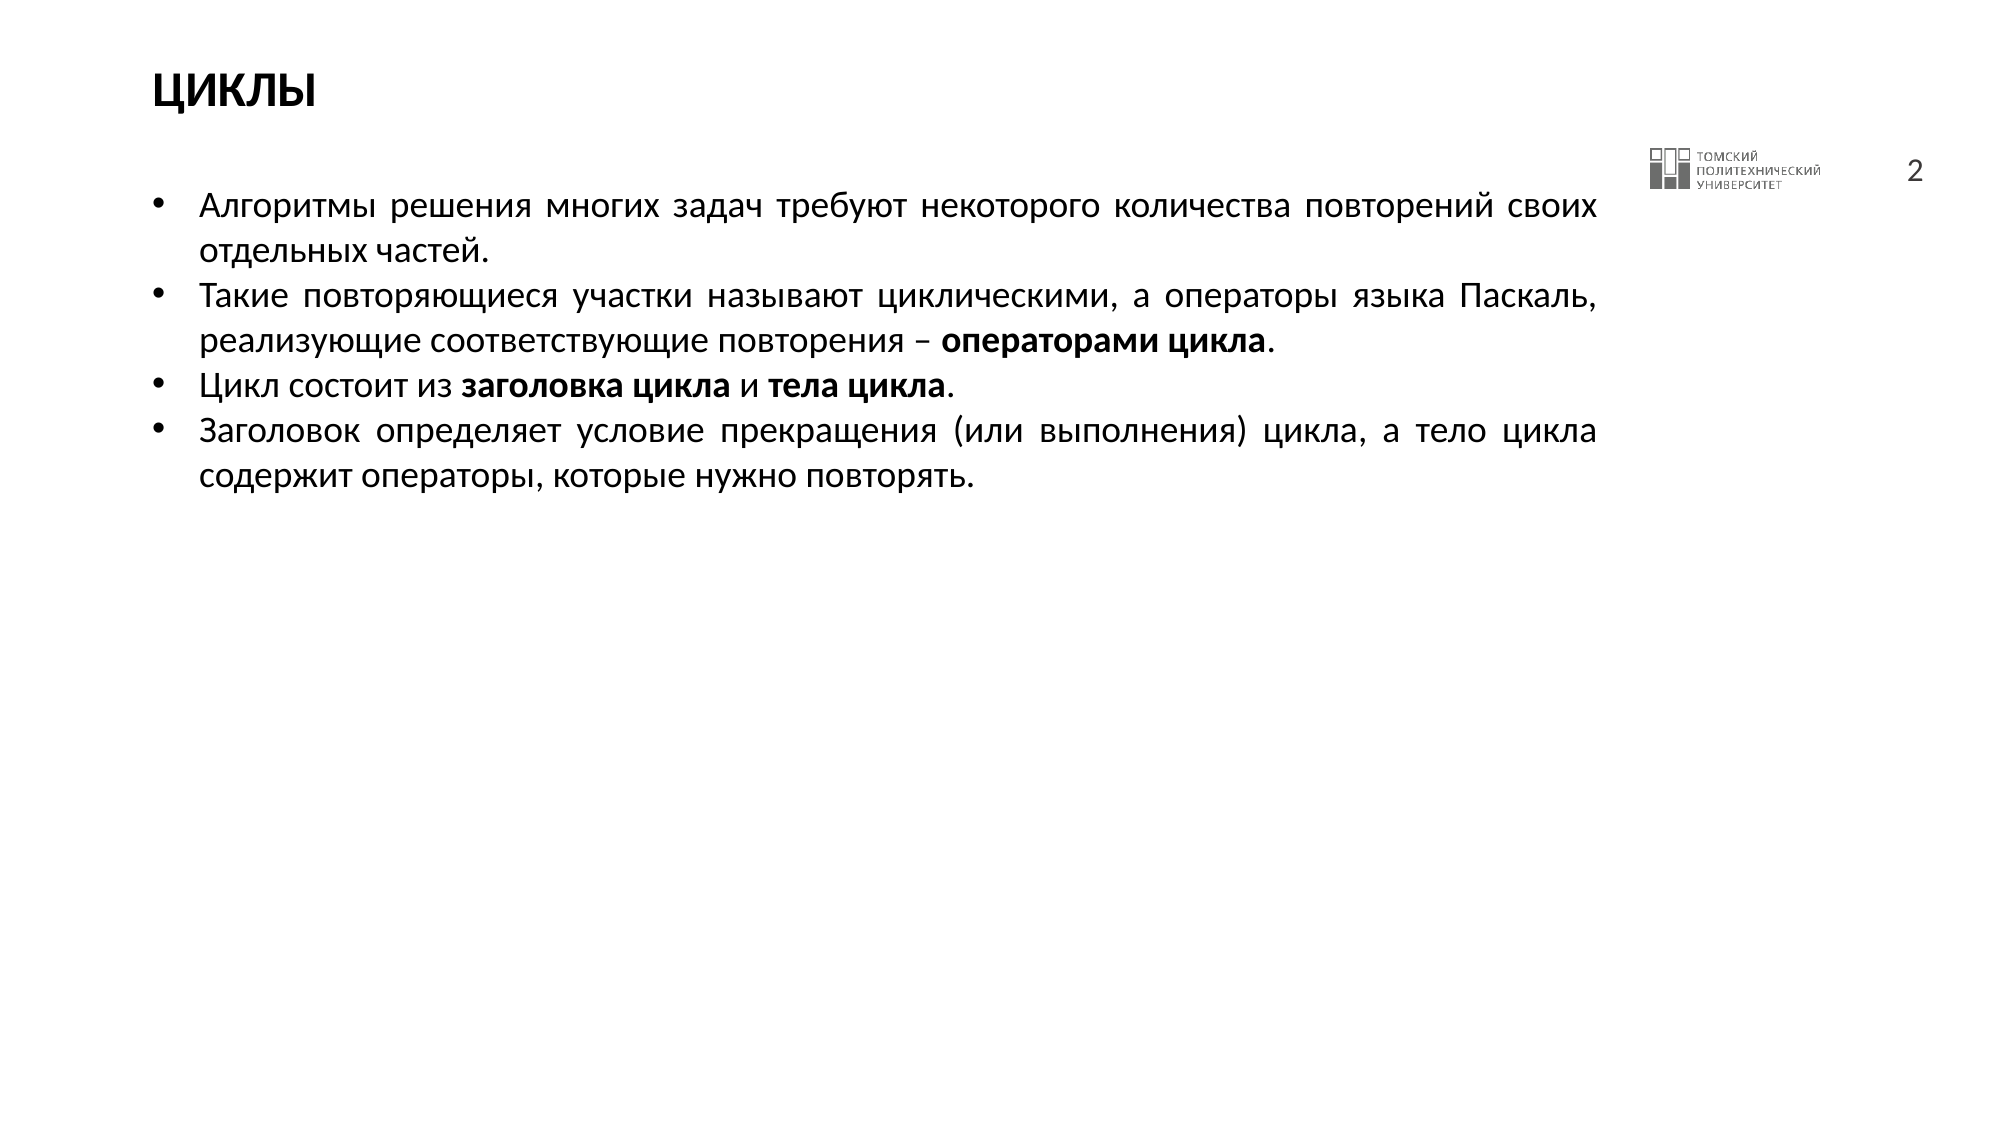

# ЦИКЛЫ
Алгоритмы решения многих задач требуют некоторого количества повторений своих отдельных частей.
Такие повторяющиеся участки называют циклическими, а операторы языка Паскаль, реализующие соответствующие повторения – операторами цикла.
Цикл состоит из заголовка цикла и тела цикла.
Заголовок определяет условие прекращения (или выполнения) цикла, а тело цикла содержит операторы, которые нужно повторять.